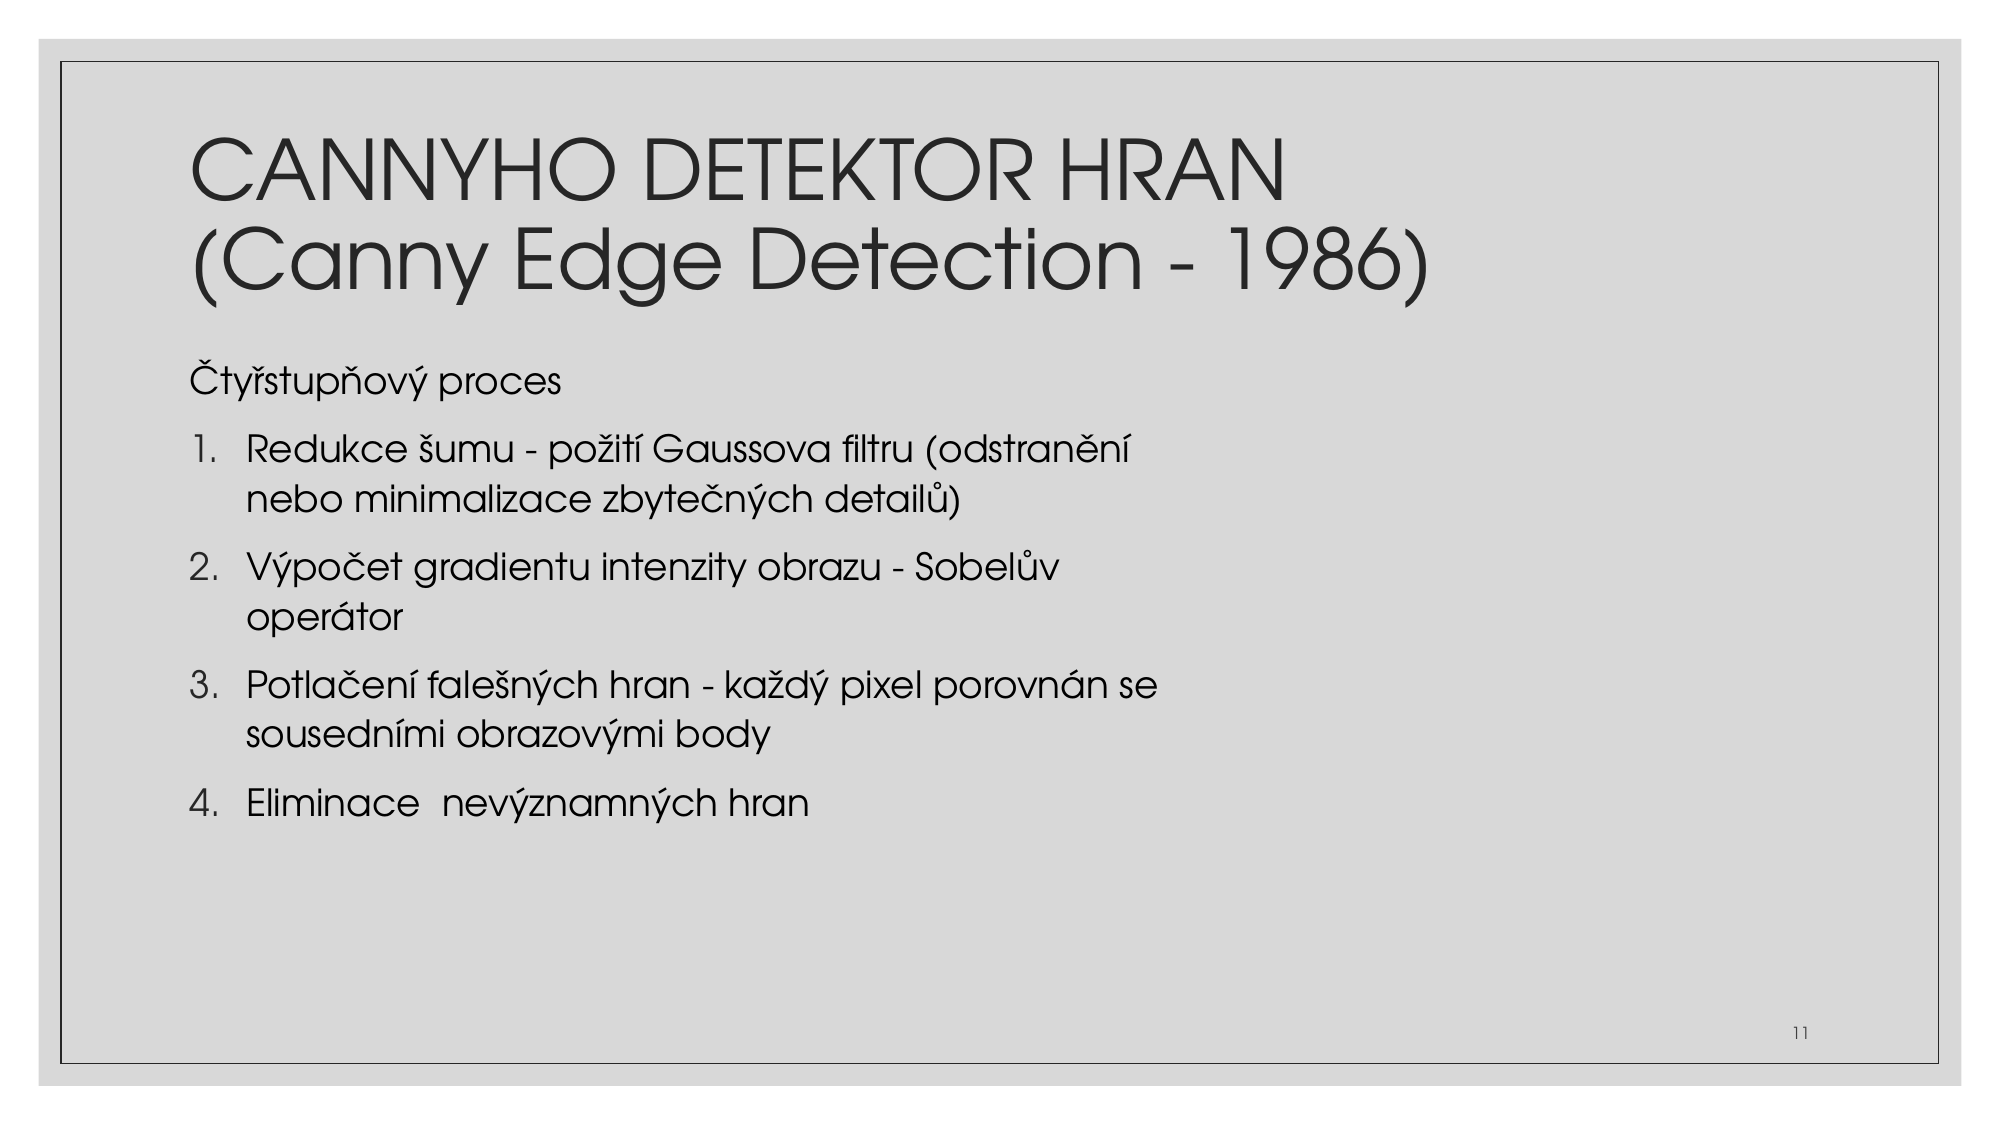

# CANNYHO DETEKTOR HRAN (Canny Edge Detection - 1986)
Čtyřstupňový proces
Redukce šumu - požití Gaussova filtru (odstranění nebo minimalizace zbytečných detailů)
Výpočet gradientu intenzity obrazu - Sobelův operátor
Potlačení falešných hran - každý pixel porovnán se sousedními obrazovými body
Eliminace  nevýznamných hran

11